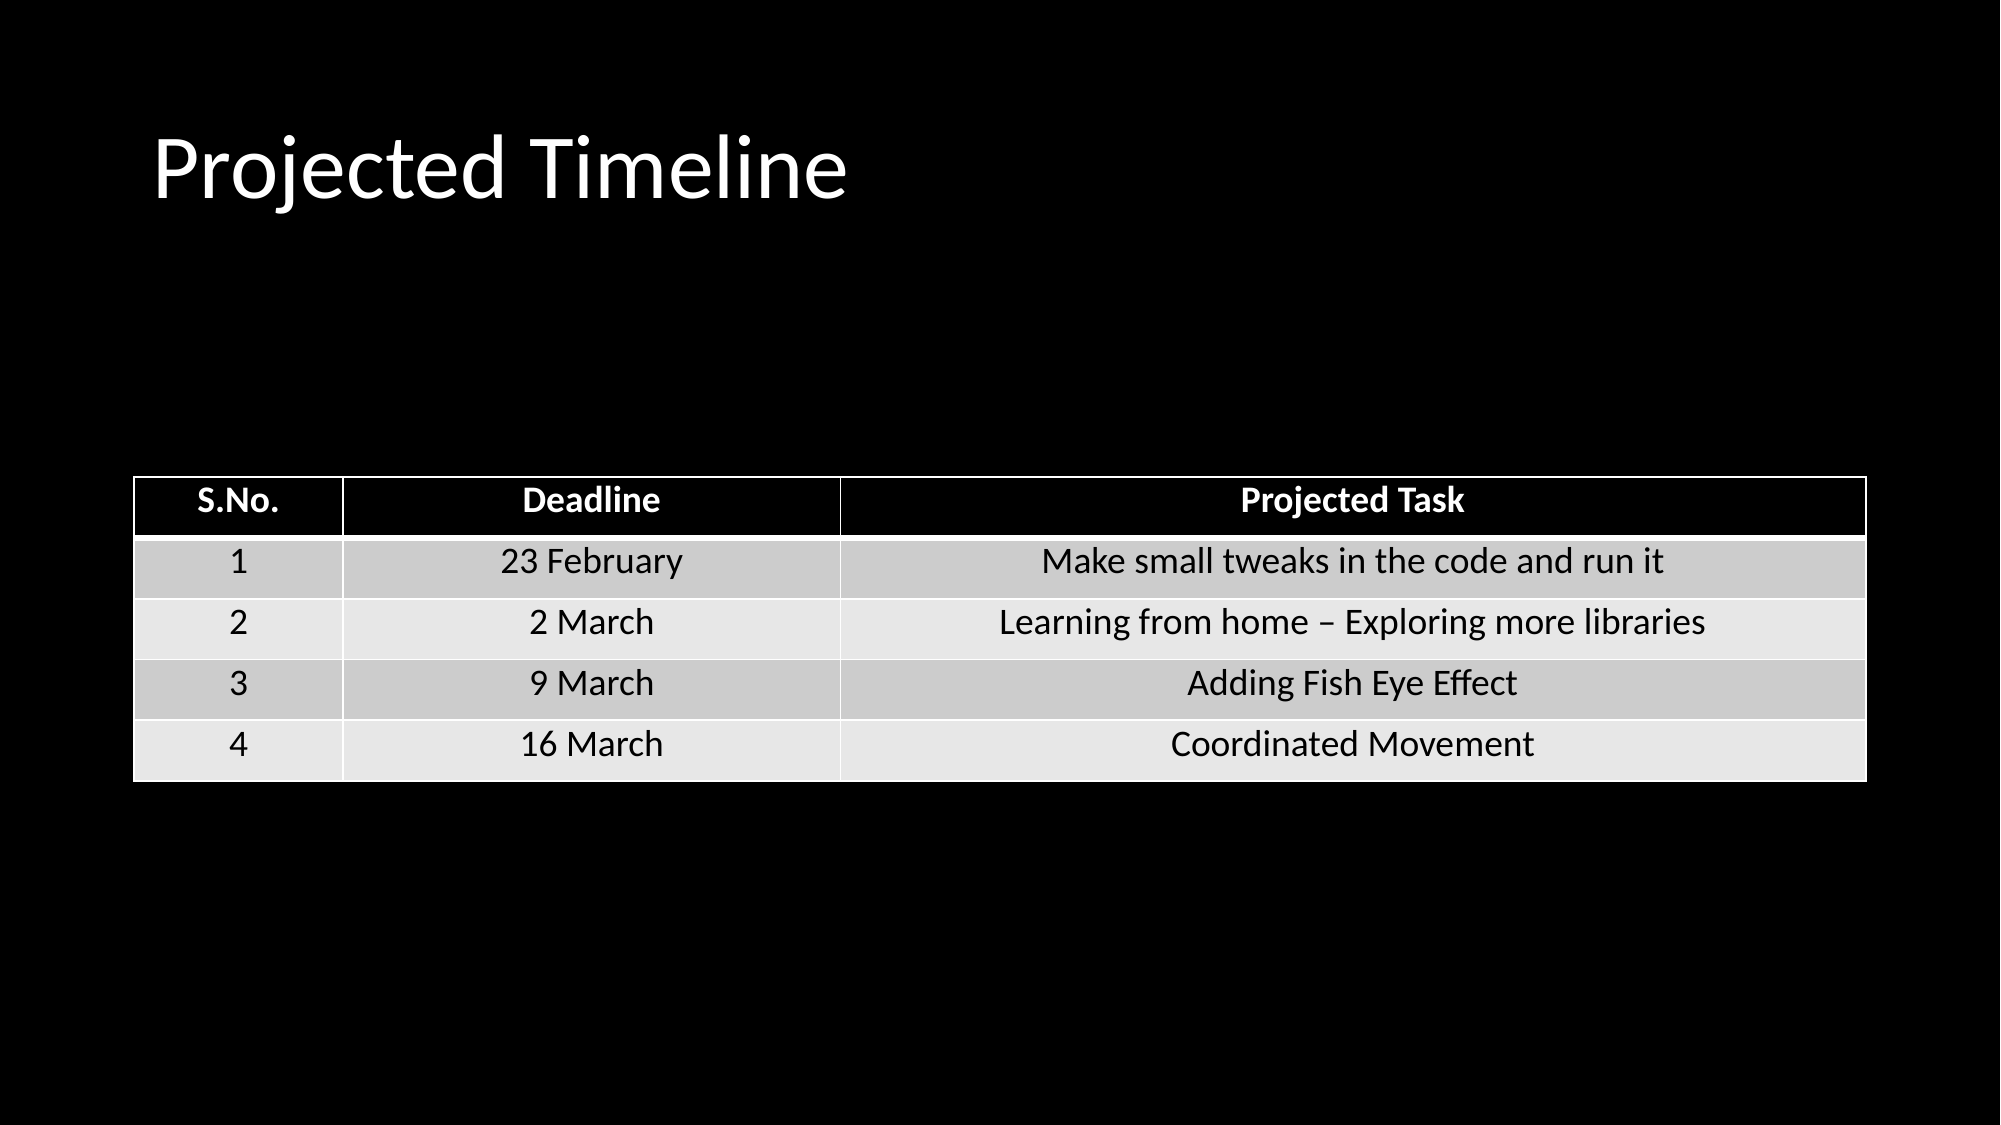

# Projected Timeline
| S.No. | Deadline | Projected Task |
| --- | --- | --- |
| 1 | 23 February | Make small tweaks in the code and run it |
| 2 | 2 March | Learning from home – Exploring more libraries |
| 3 | 9 March | Adding Fish Eye Effect |
| 4 | 16 March | Coordinated Movement |